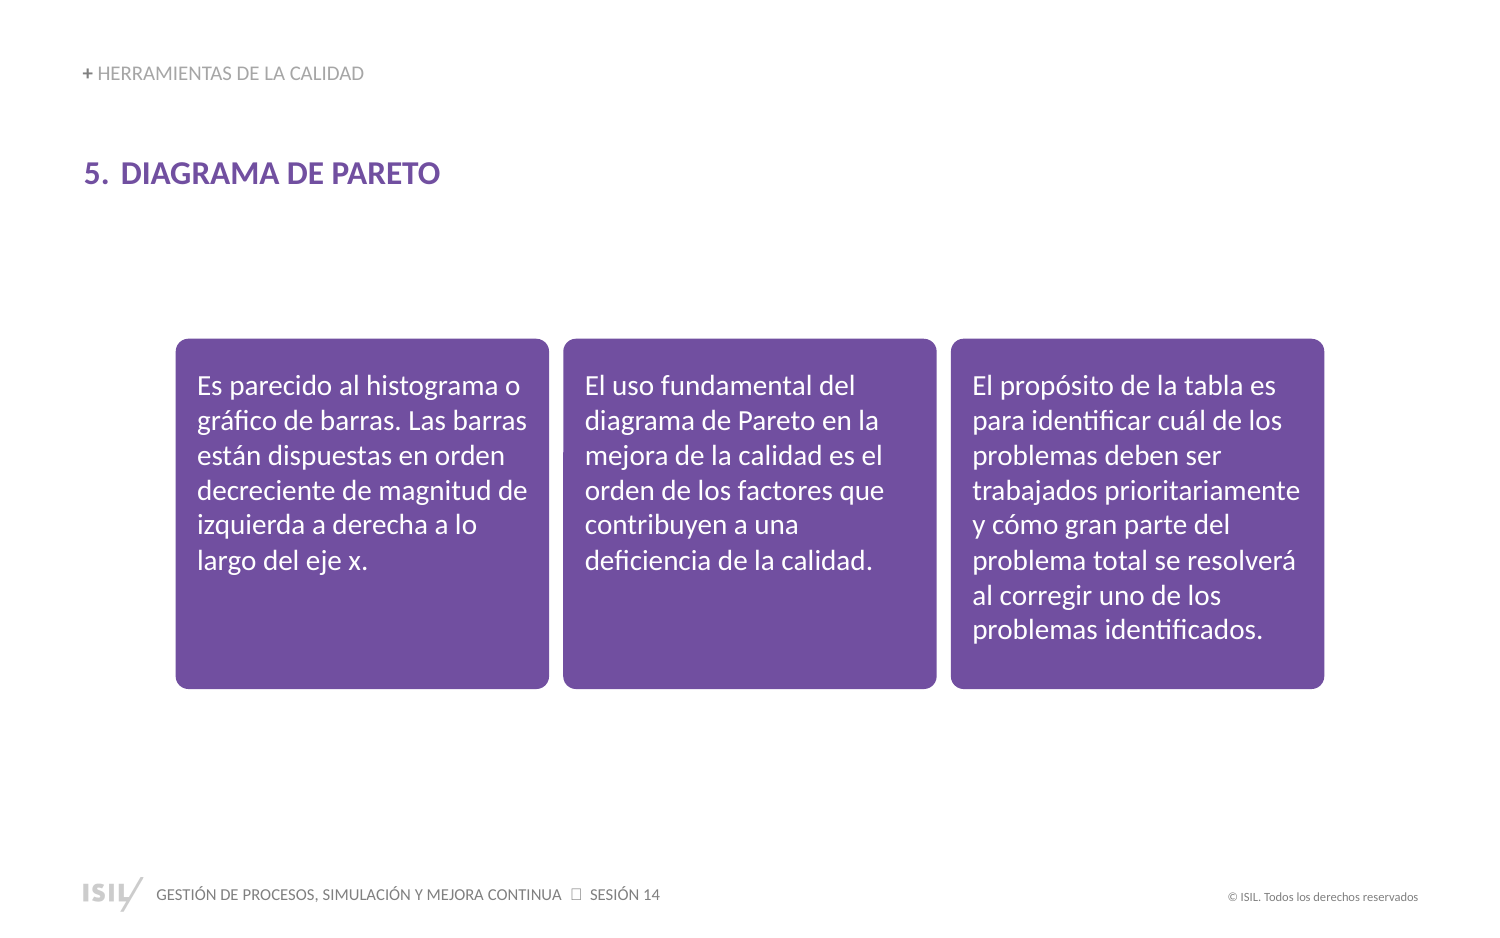

+ HERRAMIENTAS DE LA CALIDAD
DIAGRAMA DE PARETO
Es parecido al histograma o gráfico de barras. Las barras están dispuestas en orden decreciente de magnitud de izquierda a derecha a lo largo del eje x.
El uso fundamental del diagrama de Pareto en la mejora de la calidad es el orden de los factores que contribuyen a una deficiencia de la calidad.
El propósito de la tabla es para identificar cuál de los problemas deben ser trabajados prioritariamente y cómo gran parte del problema total se resolverá al corregir uno de los problemas identificados.